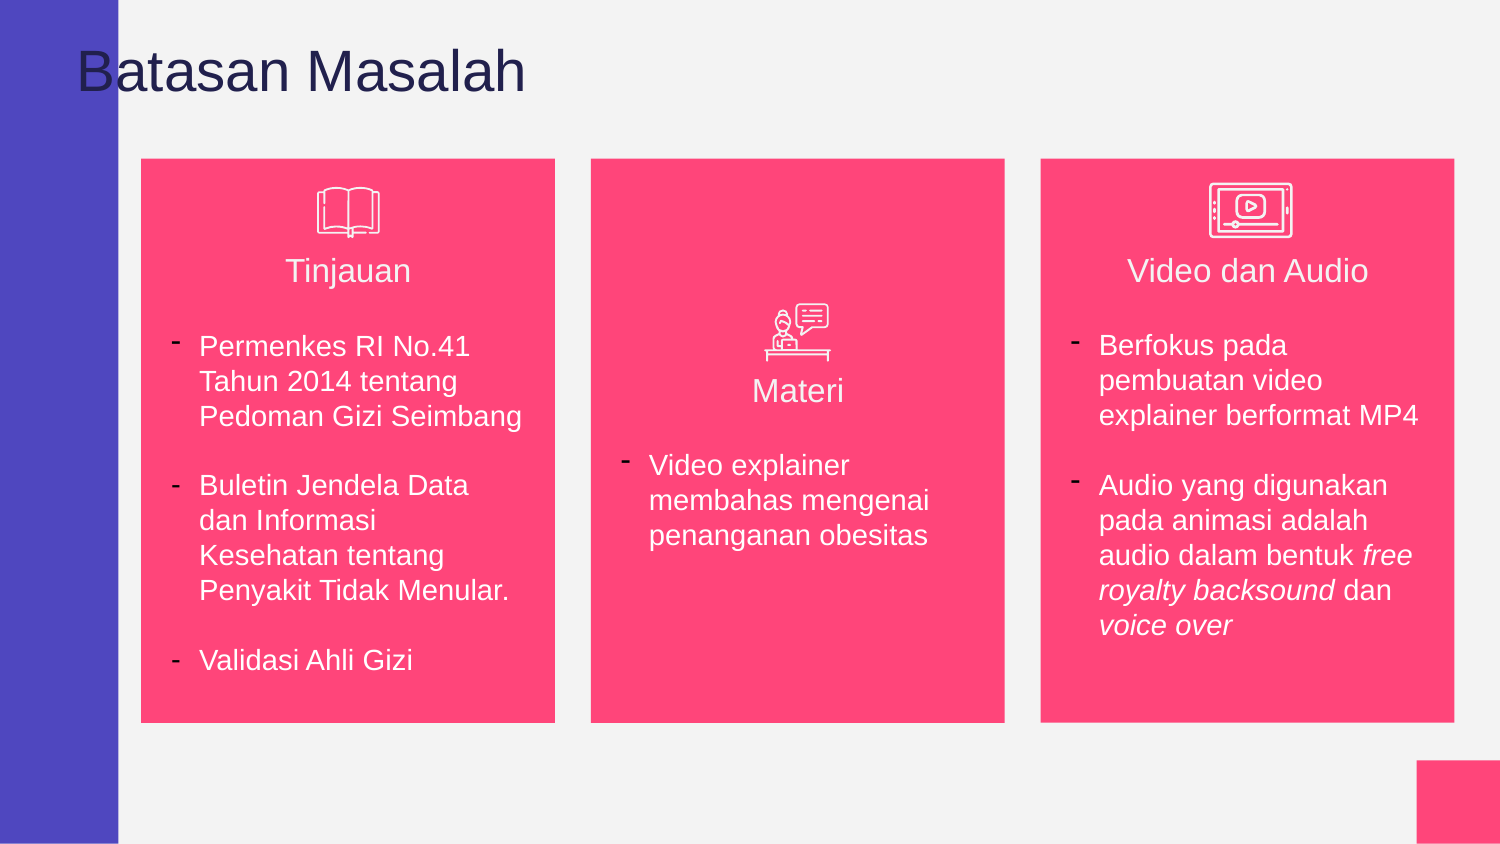

# Batasan Masalah

Video dan Audio
Tinjauan

Berfokus pada pembuatan video explainer berformat MP4

Audio yang digunakan pada animasi adalah audio dalam bentuk free royalty backsound dan voice over
Permenkes RI No.41 Tahun 2014 tentang Pedoman Gizi Seimbang

Buletin Jendela Data dan Informasi Kesehatan tentang Penyakit Tidak Menular.

Validasi Ahli Gizi
Materi
Video explainer membahas mengenai penanganan obesitas